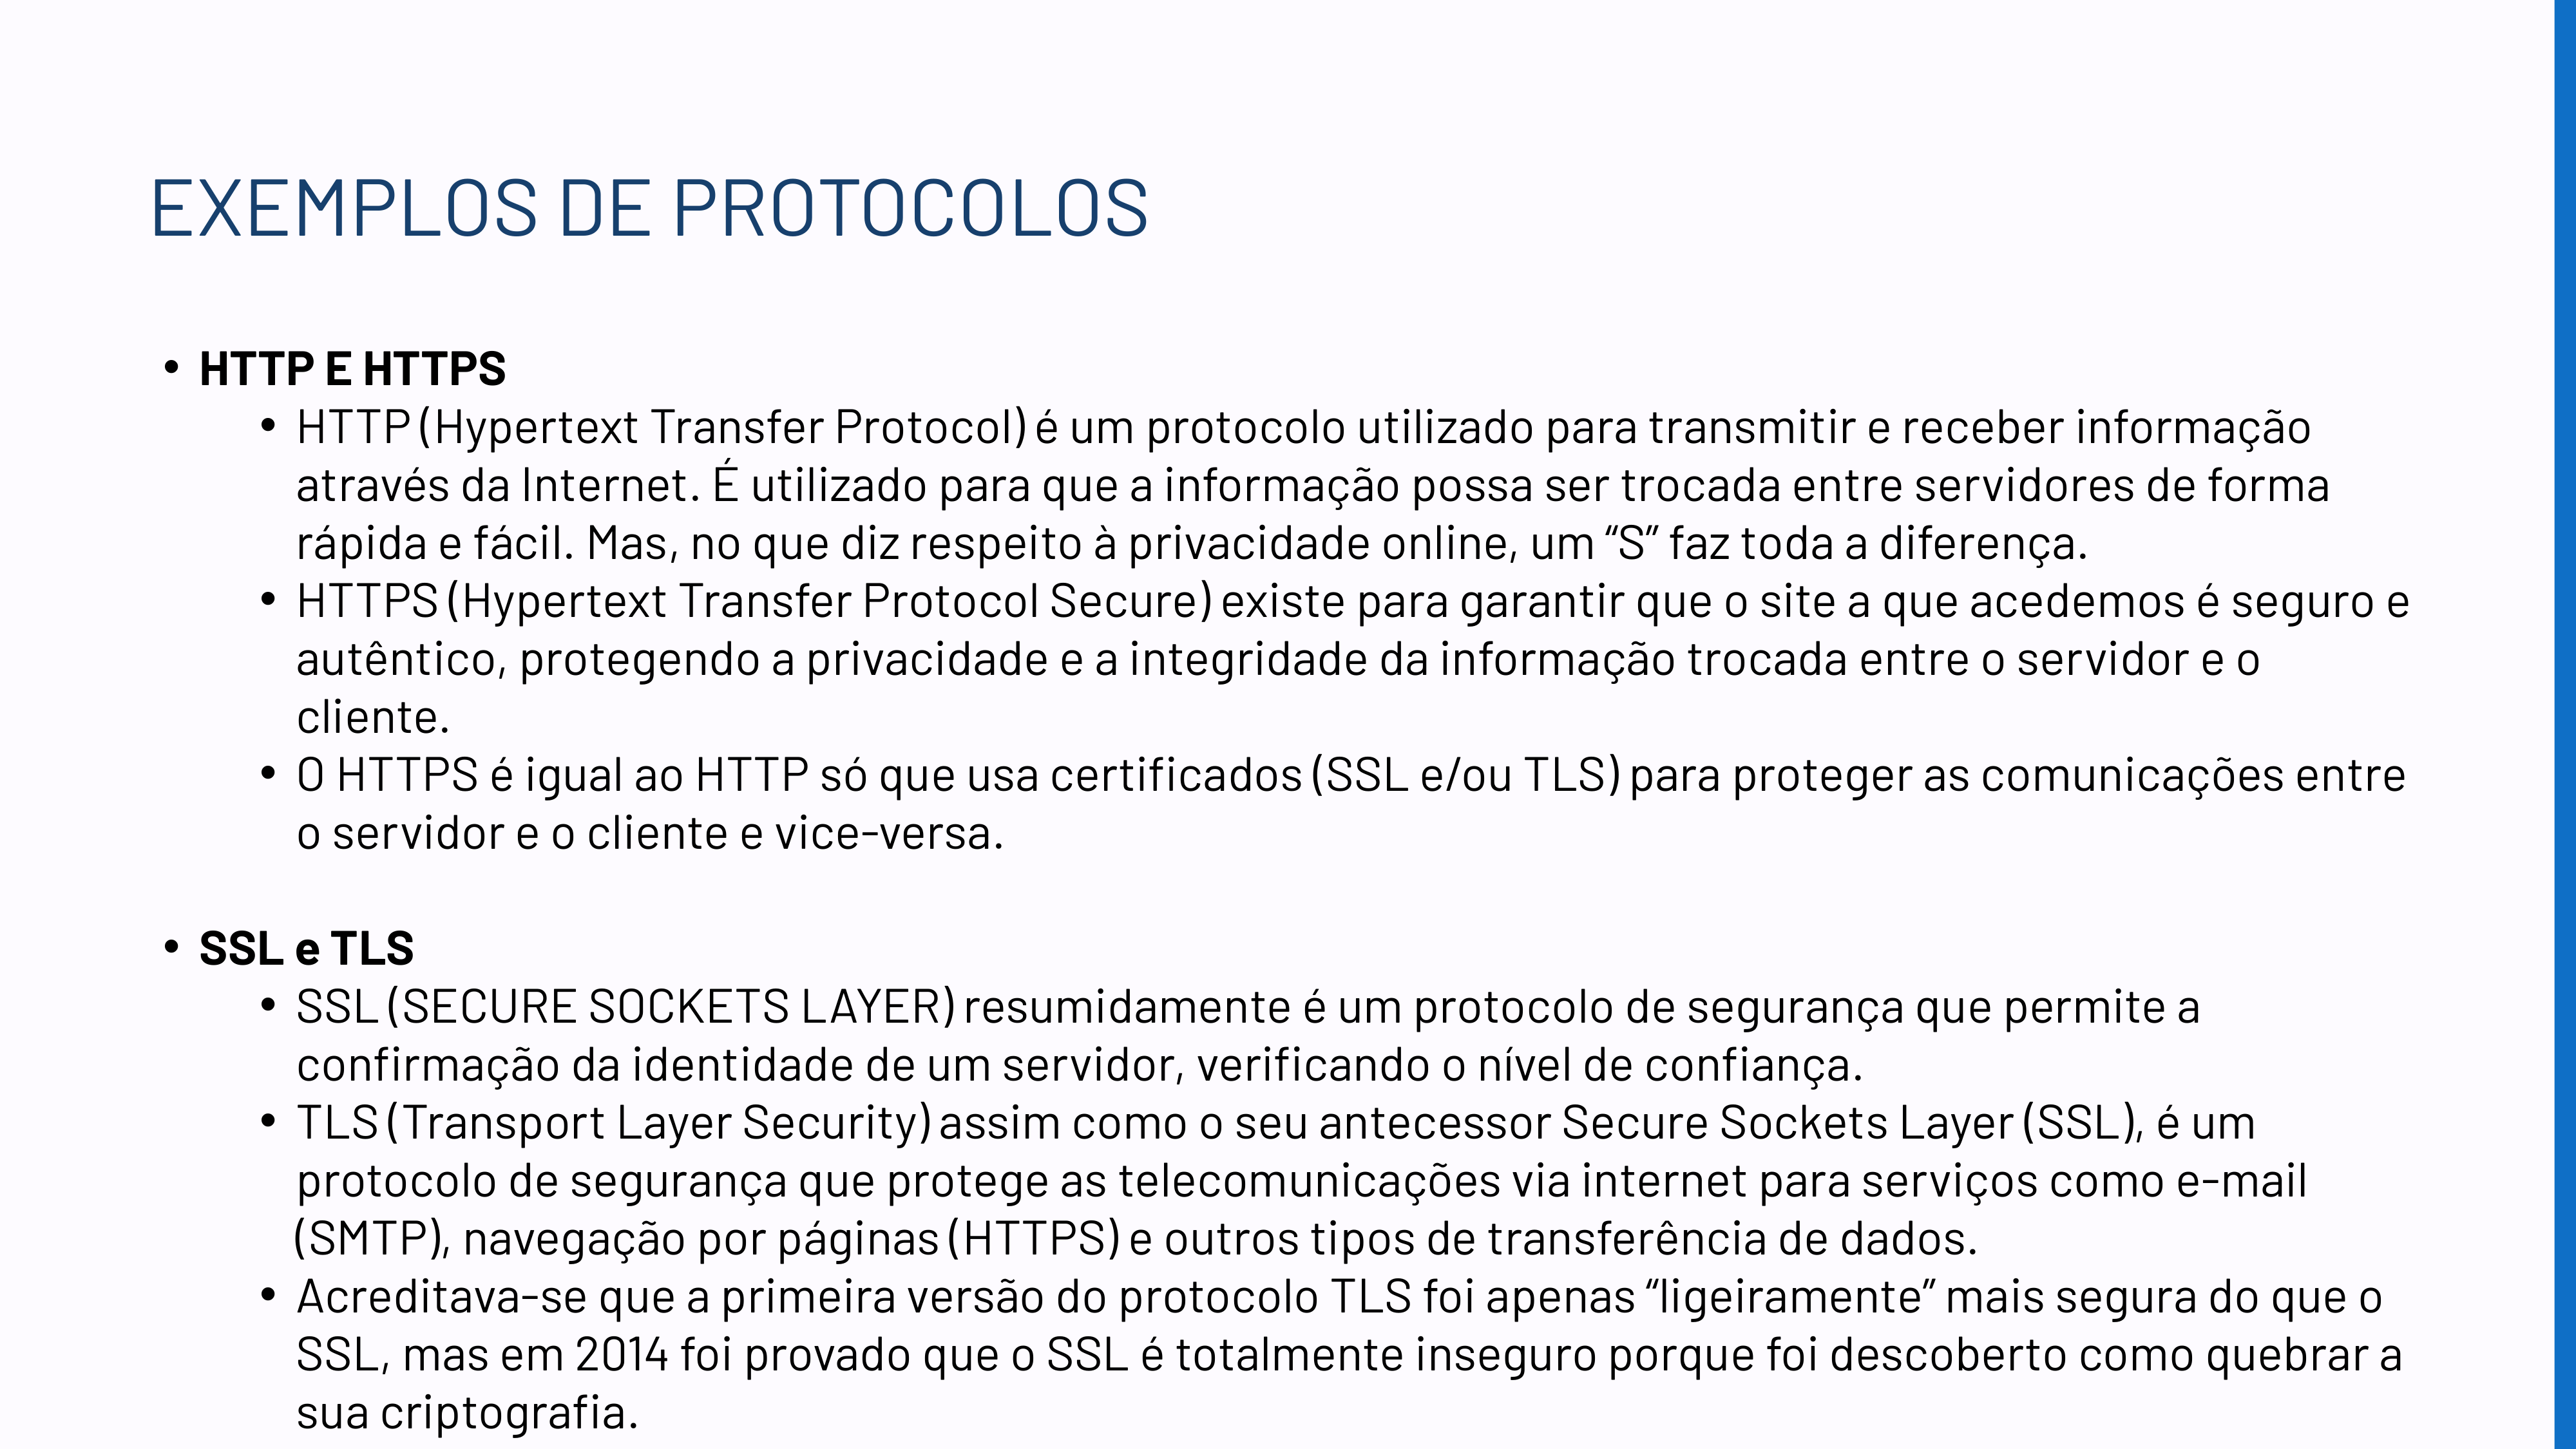

EXEMPLOS DE PROTOCOLOS
HTTP E HTTPS
HTTP (Hypertext Transfer Protocol) é um protocolo utilizado para transmitir e receber informação através da Internet. É utilizado para que a informação possa ser trocada entre servidores de forma rápida e fácil. Mas, no que diz respeito à privacidade online, um “S” faz toda a diferença.
HTTPS (Hypertext Transfer Protocol Secure) existe para garantir que o site a que acedemos é seguro e autêntico, protegendo a privacidade e a integridade da informação trocada entre o servidor e o cliente.
O HTTPS é igual ao HTTP só que usa certificados (SSL e/ou TLS) para proteger as comunicações entre o servidor e o cliente e vice-versa.

SSL e TLS
SSL (SECURE SOCKETS LAYER) resumidamente é um protocolo de segurança que permite a confirmação da identidade de um servidor, verificando o nível de confiança.
TLS (Transport Layer Security) assim como o seu antecessor Secure Sockets Layer (SSL), é um protocolo de segurança que protege as telecomunicações via internet para serviços como e-mail (SMTP), navegação por páginas (HTTPS) e outros tipos de transferência de dados.
Acreditava-se que a primeira versão do protocolo TLS foi apenas “ligeiramente” mais segura do que o SSL, mas em 2014 foi provado que o SSL é totalmente inseguro porque foi descoberto como quebrar a sua criptografia.